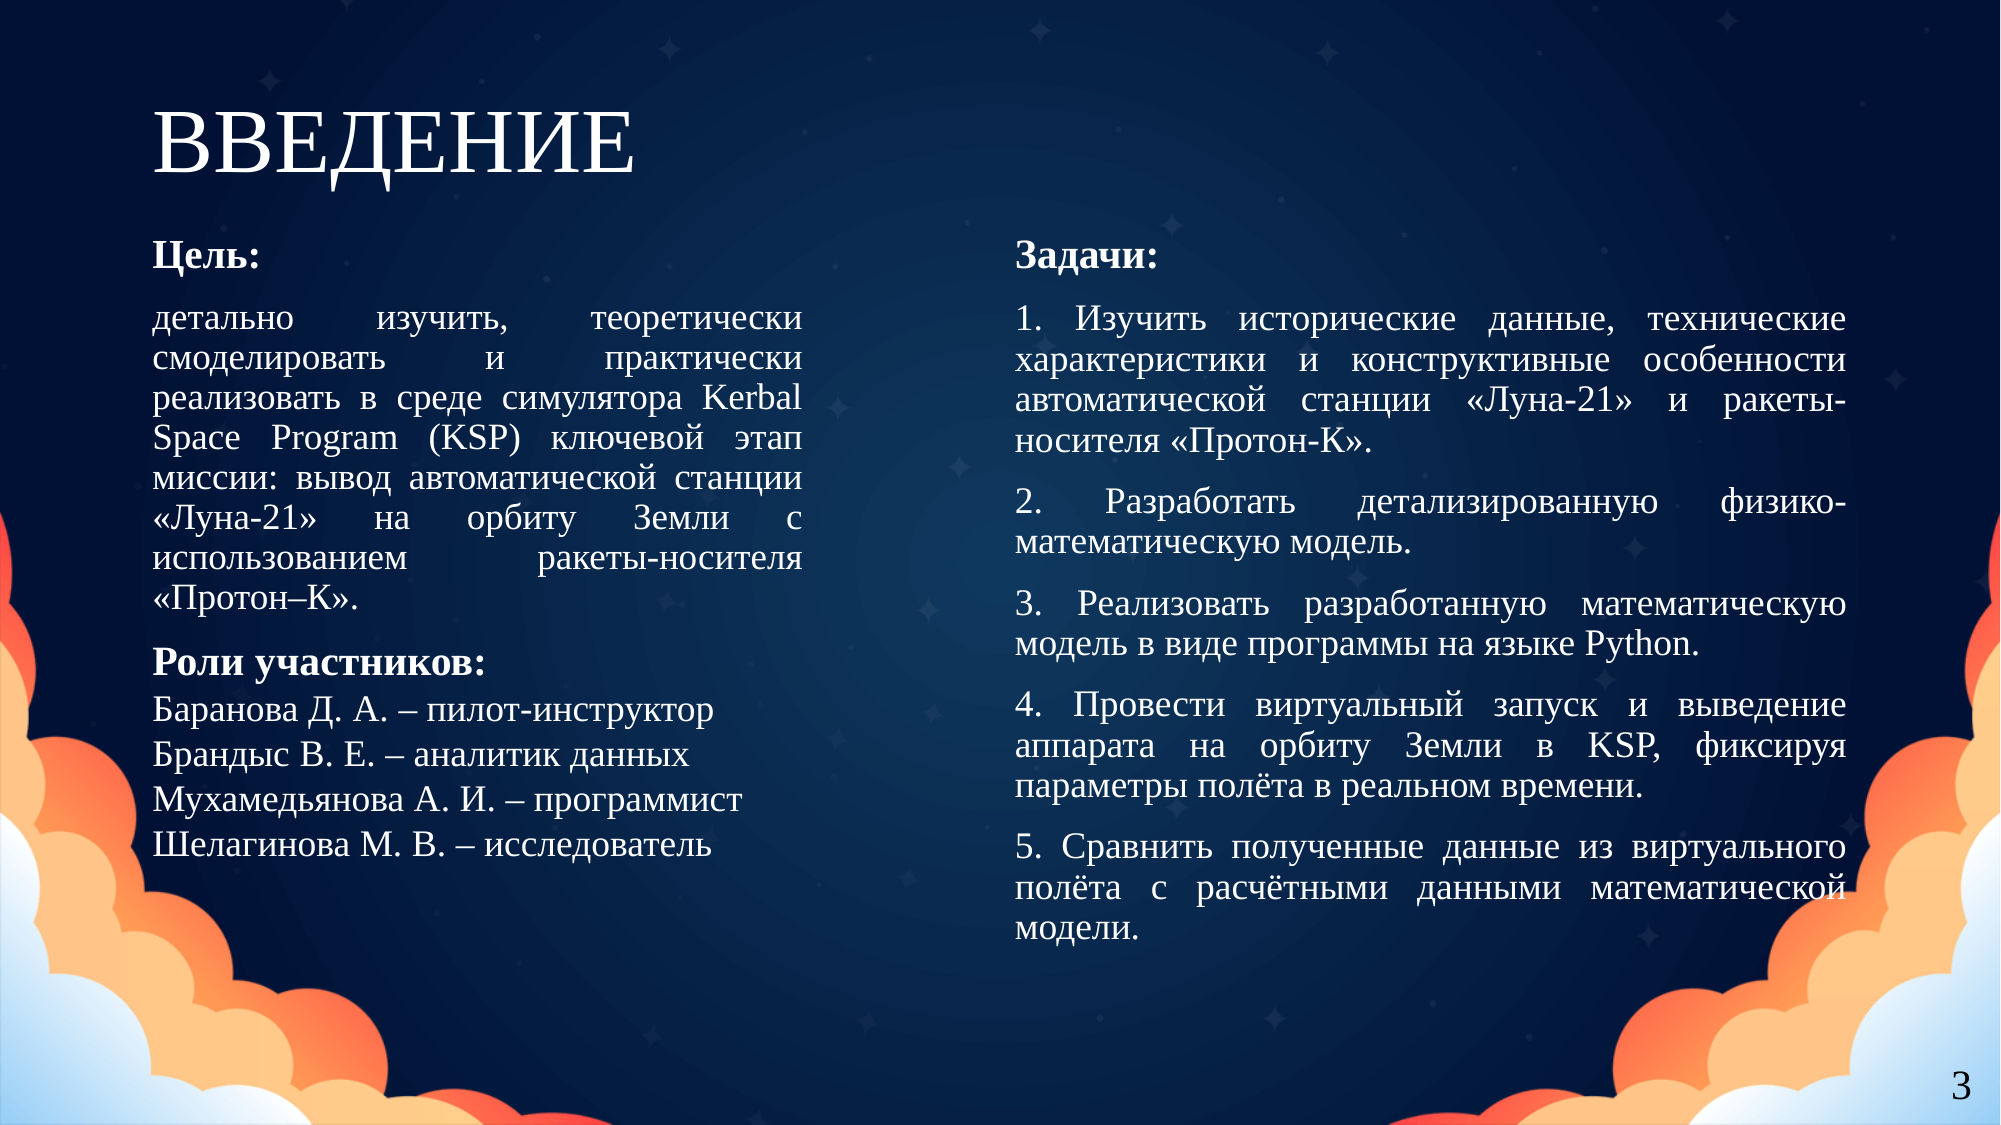

# ВВЕДЕНИЕ
Задачи:
1. Изучить исторические данные, технические характеристики и конструктивные особенности автоматической станции «Луна-21» и ракеты-носителя «Протон-К».
2. Разработать детализированную физико-математическую модель.
3. Реализовать разработанную математическую модель в виде программы на языке Python.
4. Провести виртуальный запуск и выведение аппарата на орбиту Земли в KSP, фиксируя параметры полёта в реальном времени.
5. Сравнить полученные данные из виртуального полёта с расчётными данными математической модели.
Цель:
детально изучить, теоретически смоделировать и практически реализовать в среде симулятора Kerbal Space Program (KSP) ключевой этап миссии: вывод автоматической станции «Луна-21» на орбиту Земли с использованием ракеты-носителя «Протон–К».
Роли участников:
Баранова Д. А. – пилот-инструктор
Брандыс В. Е. – аналитик данных
Мухамедьянова А. И. – программист
Шелагинова М. В. – исследователь

3